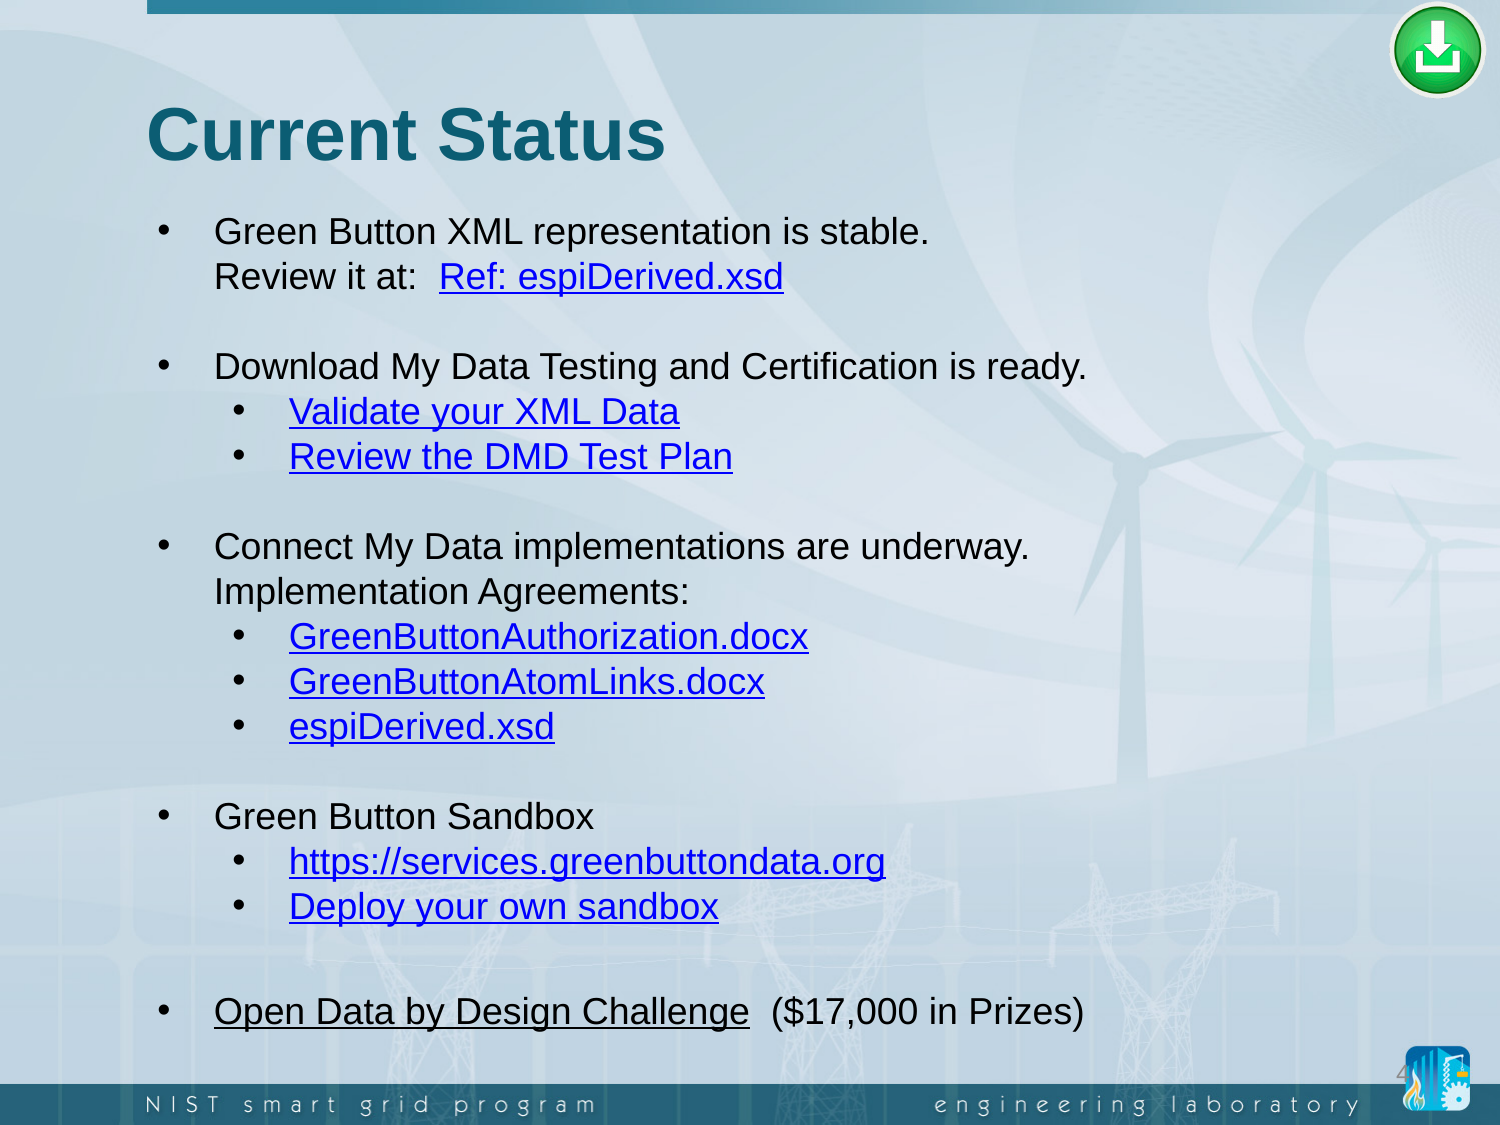

# Current Status
Green Button XML representation is stable.
Review it at:  Ref: espiDerived.xsd

Download My Data Testing and Certification is ready.
Validate your XML Data
Review the DMD Test Plan

Connect My Data implementations are underway.
Implementation Agreements:
GreenButtonAuthorization.docx
GreenButtonAtomLinks.docx
espiDerived.xsd

Green Button Sandbox
https://services.greenbuttondata.org
Deploy your own sandbox

Open Data by Design Challenge  ($17,000 in Prizes)

4